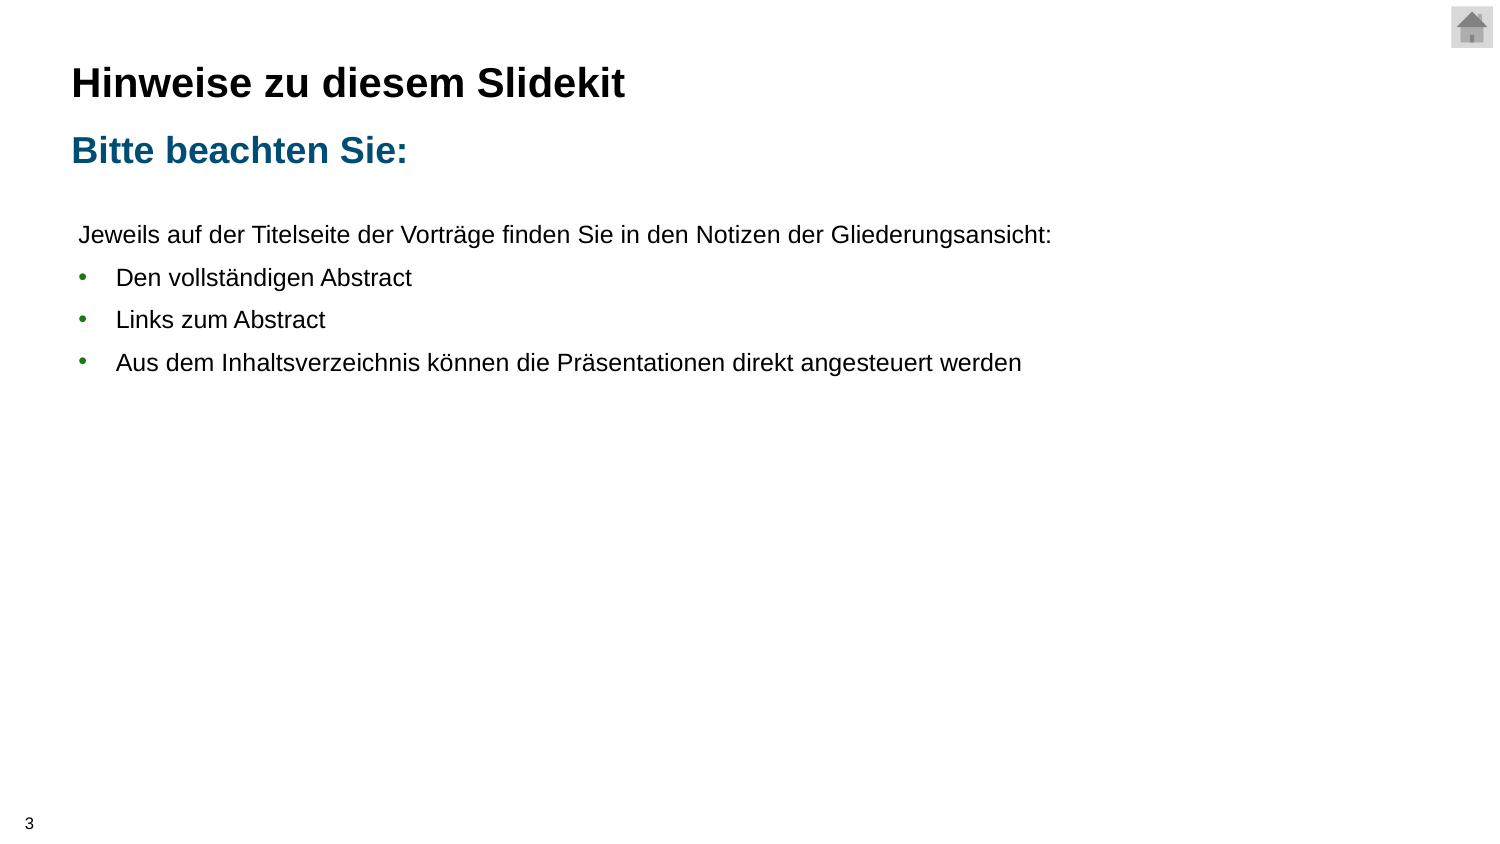

# Hinweise zu diesem Slidekit
Bitte beachten Sie:
Jeweils auf der Titelseite der Vorträge finden Sie in den Notizen der Gliederungsansicht:
Den vollständigen Abstract
Links zum Abstract
Aus dem Inhaltsverzeichnis können die Präsentationen direkt angesteuert werden
3